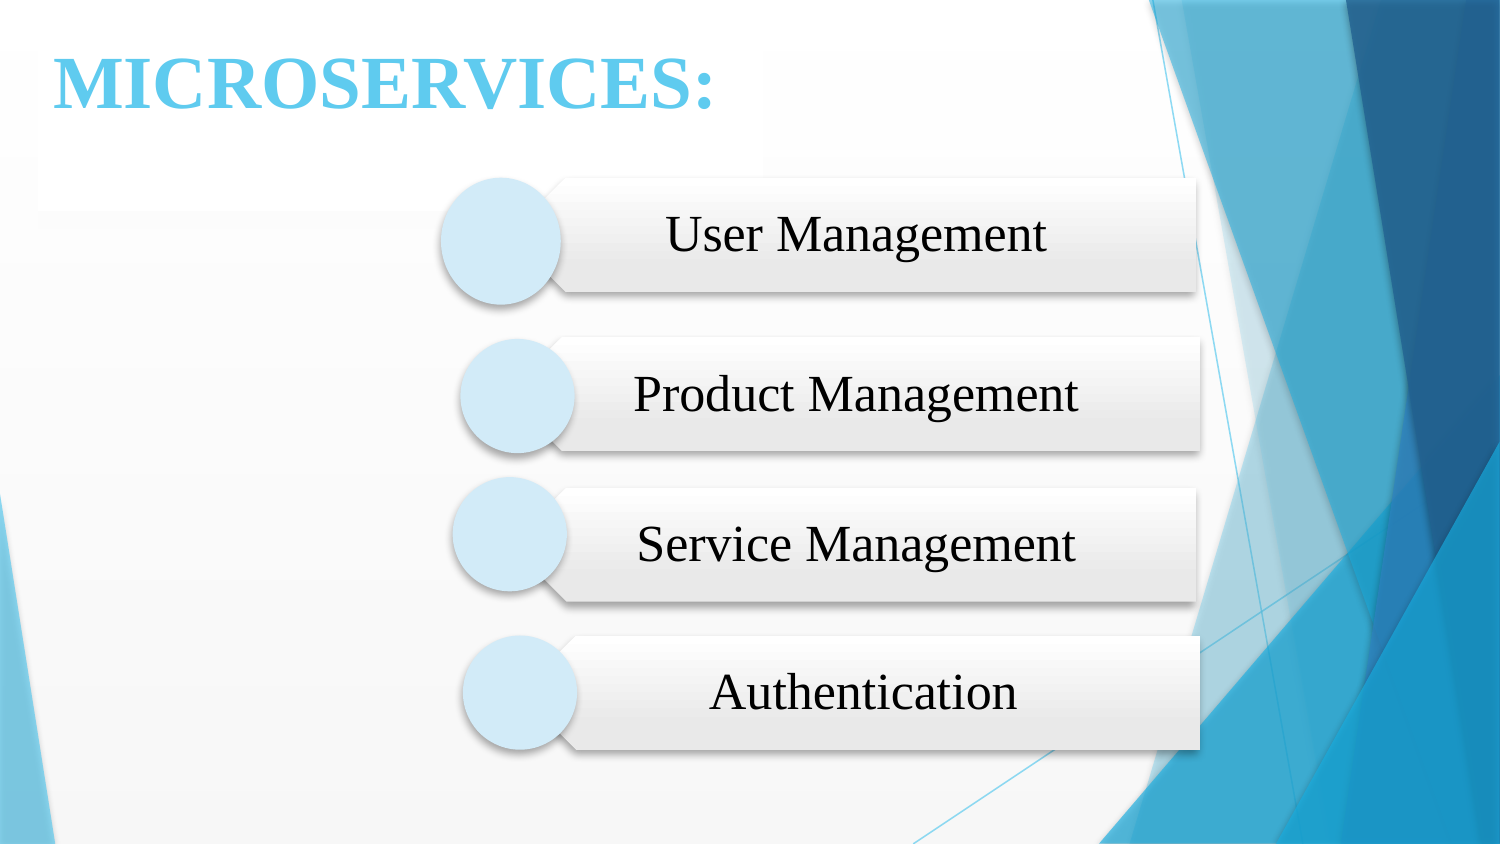

# MICROSERVICES:

User Management
Product Management
Service Management
Authentication